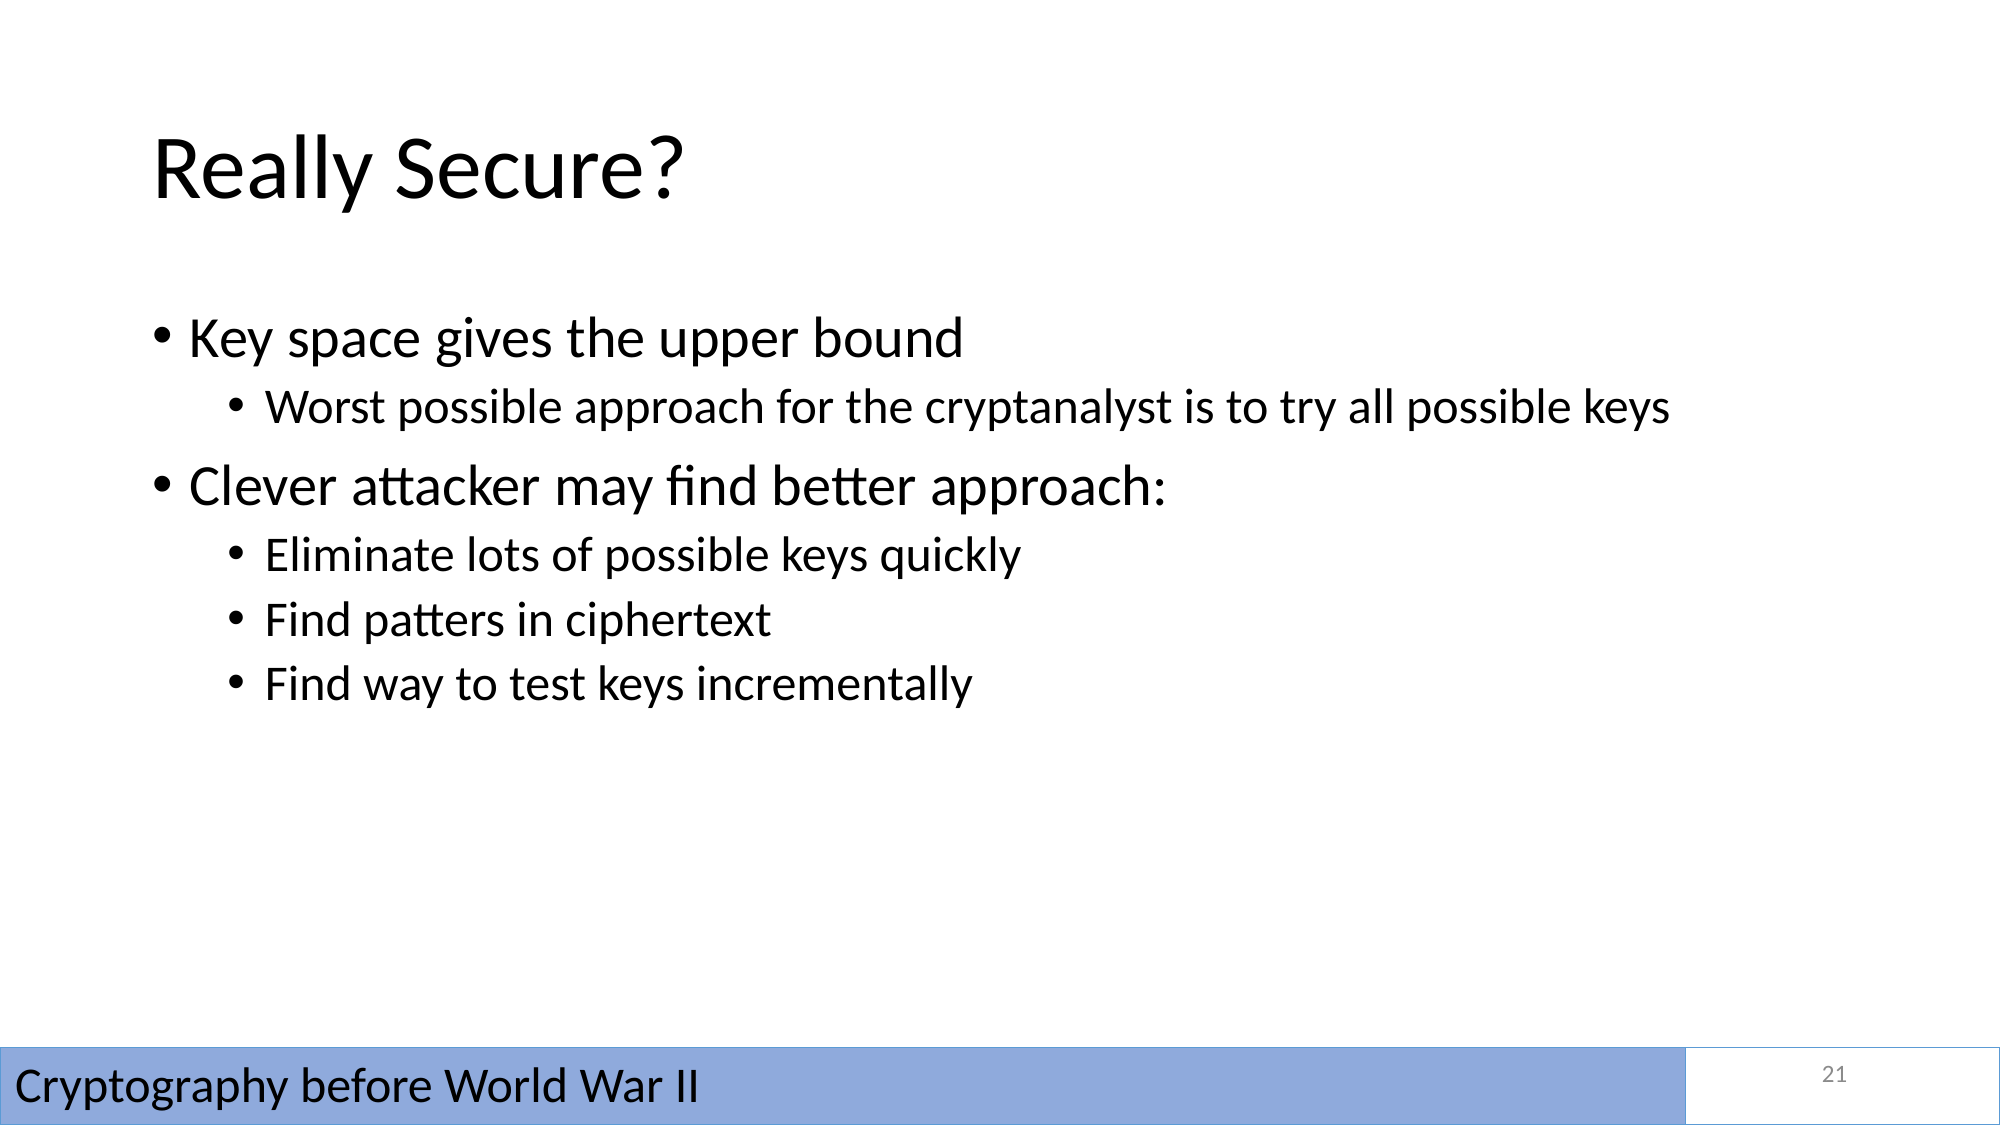

# Really Secure?
Key space gives the upper bound
Worst possible approach for the cryptanalyst is to try all possible keys
Clever attacker may find better approach:
Eliminate lots of possible keys quickly
Find patters in ciphertext
Find way to test keys incrementally
21
Cryptography before World War II